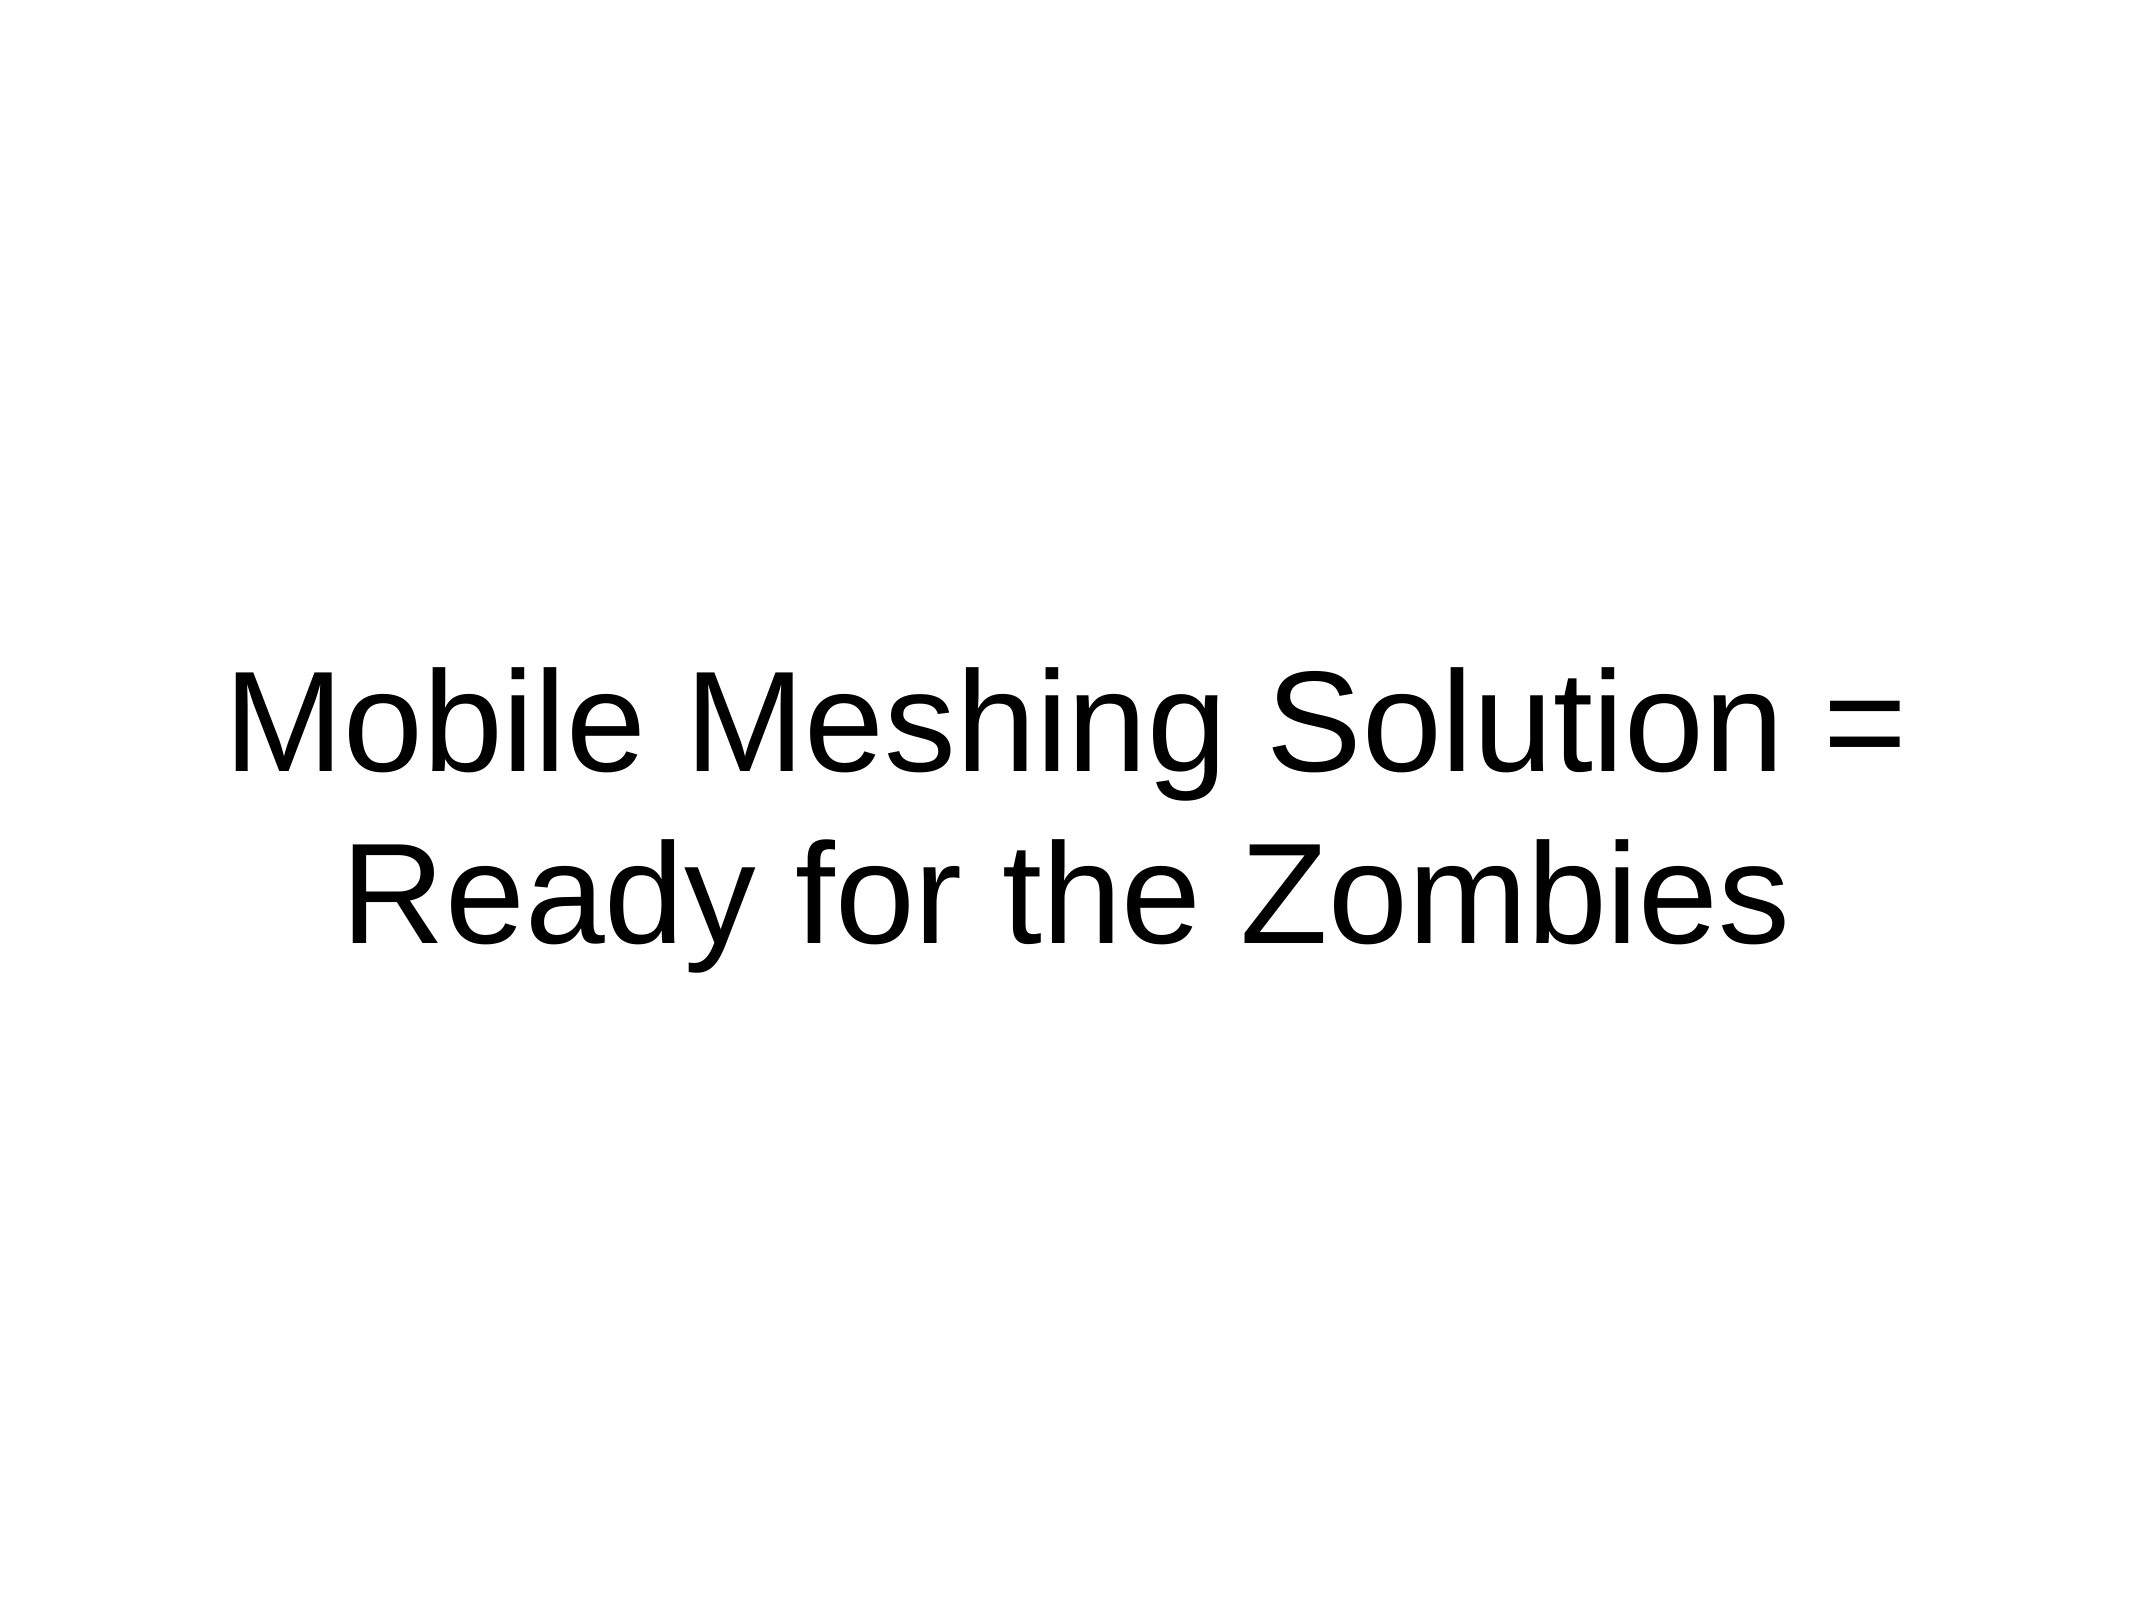

# Mobile Meshing Solution =
Ready for the Zombies